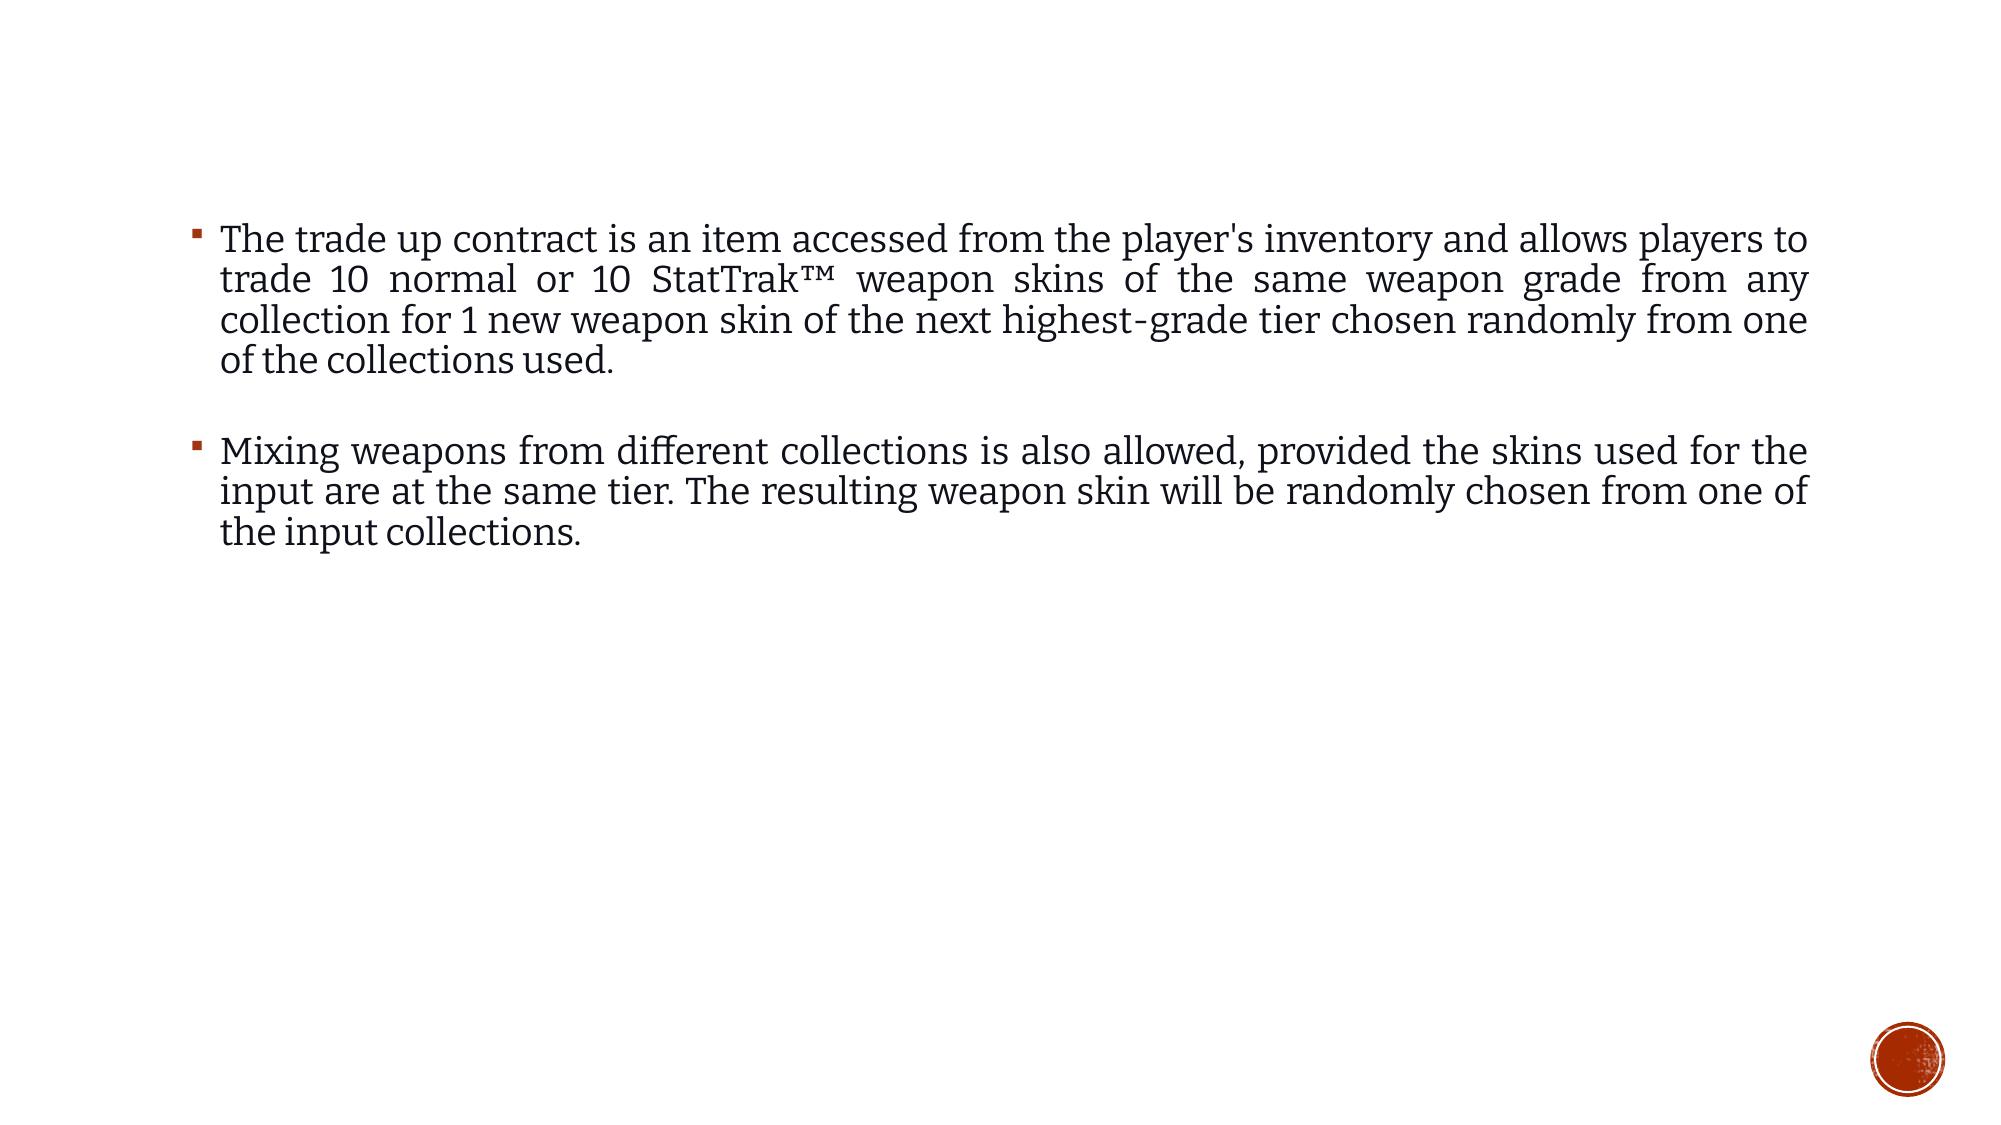

The trade up contract is an item accessed from the player's inventory and allows players to trade 10 normal or 10 StatTrak™ weapon skins of the same weapon grade from any collection for 1 new weapon skin of the next highest-grade tier chosen randomly from one of the collections used.
Mixing weapons from different collections is also allowed, provided the skins used for the input are at the same tier. The resulting weapon skin will be randomly chosen from one of the input collections.